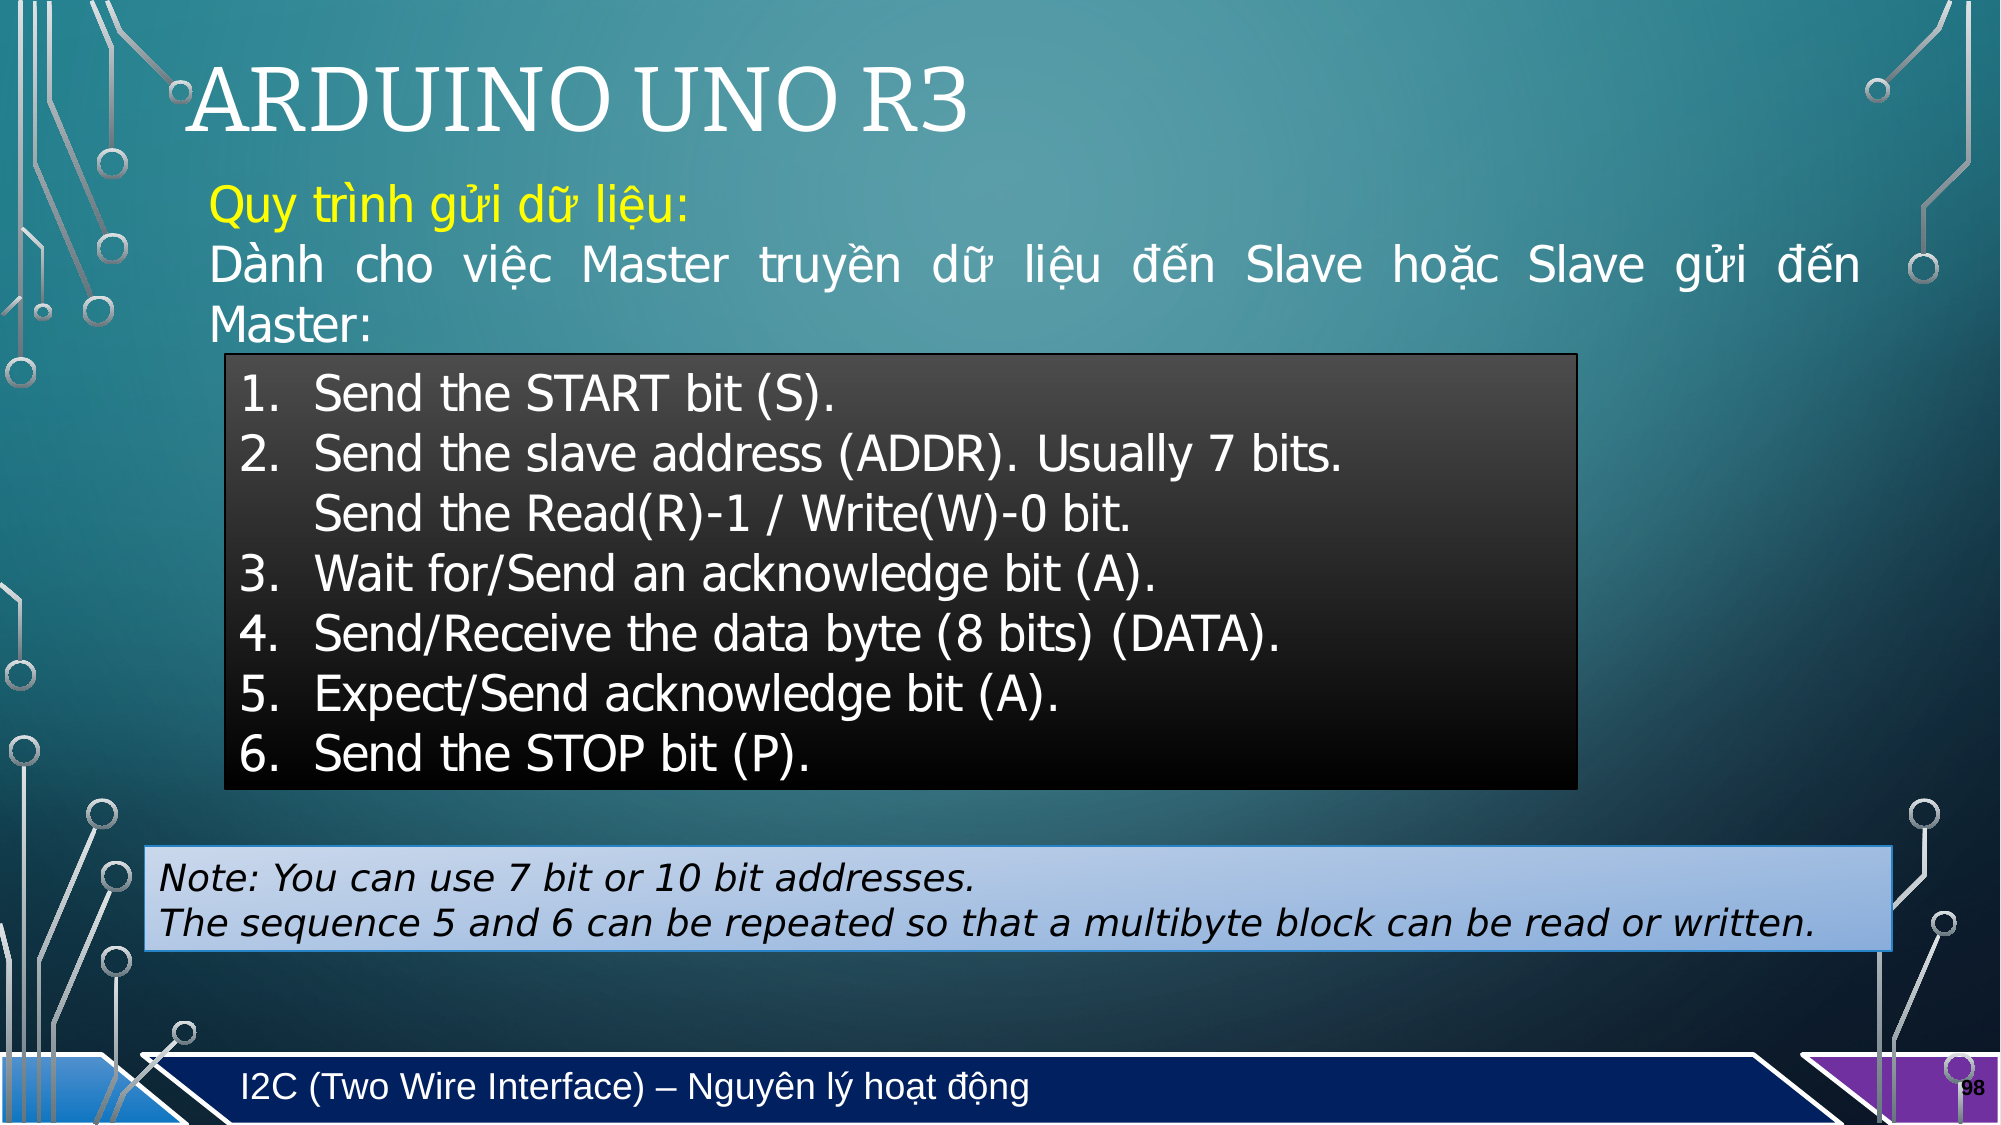

# Arduino Uno r3
Quy trình gửi dữ liệu:
Dành cho việc Master truyền dữ liệu đến Slave hoặc Slave gửi đến Master:
Send the START bit (S).
Send the slave address (ADDR). Usually 7 bits.
Send the Read(R)-1 / Write(W)-0 bit.
Wait for/Send an acknowledge bit (A).
Send/Receive the data byte (8 bits) (DATA).
Expect/Send acknowledge bit (A).
Send the STOP bit (P).
Note: You can use 7 bit or 10 bit addresses.
The sequence 5 and 6 can be repeated so that a multibyte block can be read or written.
I2C (Two Wire Interface) – Nguyên lý hoạt động